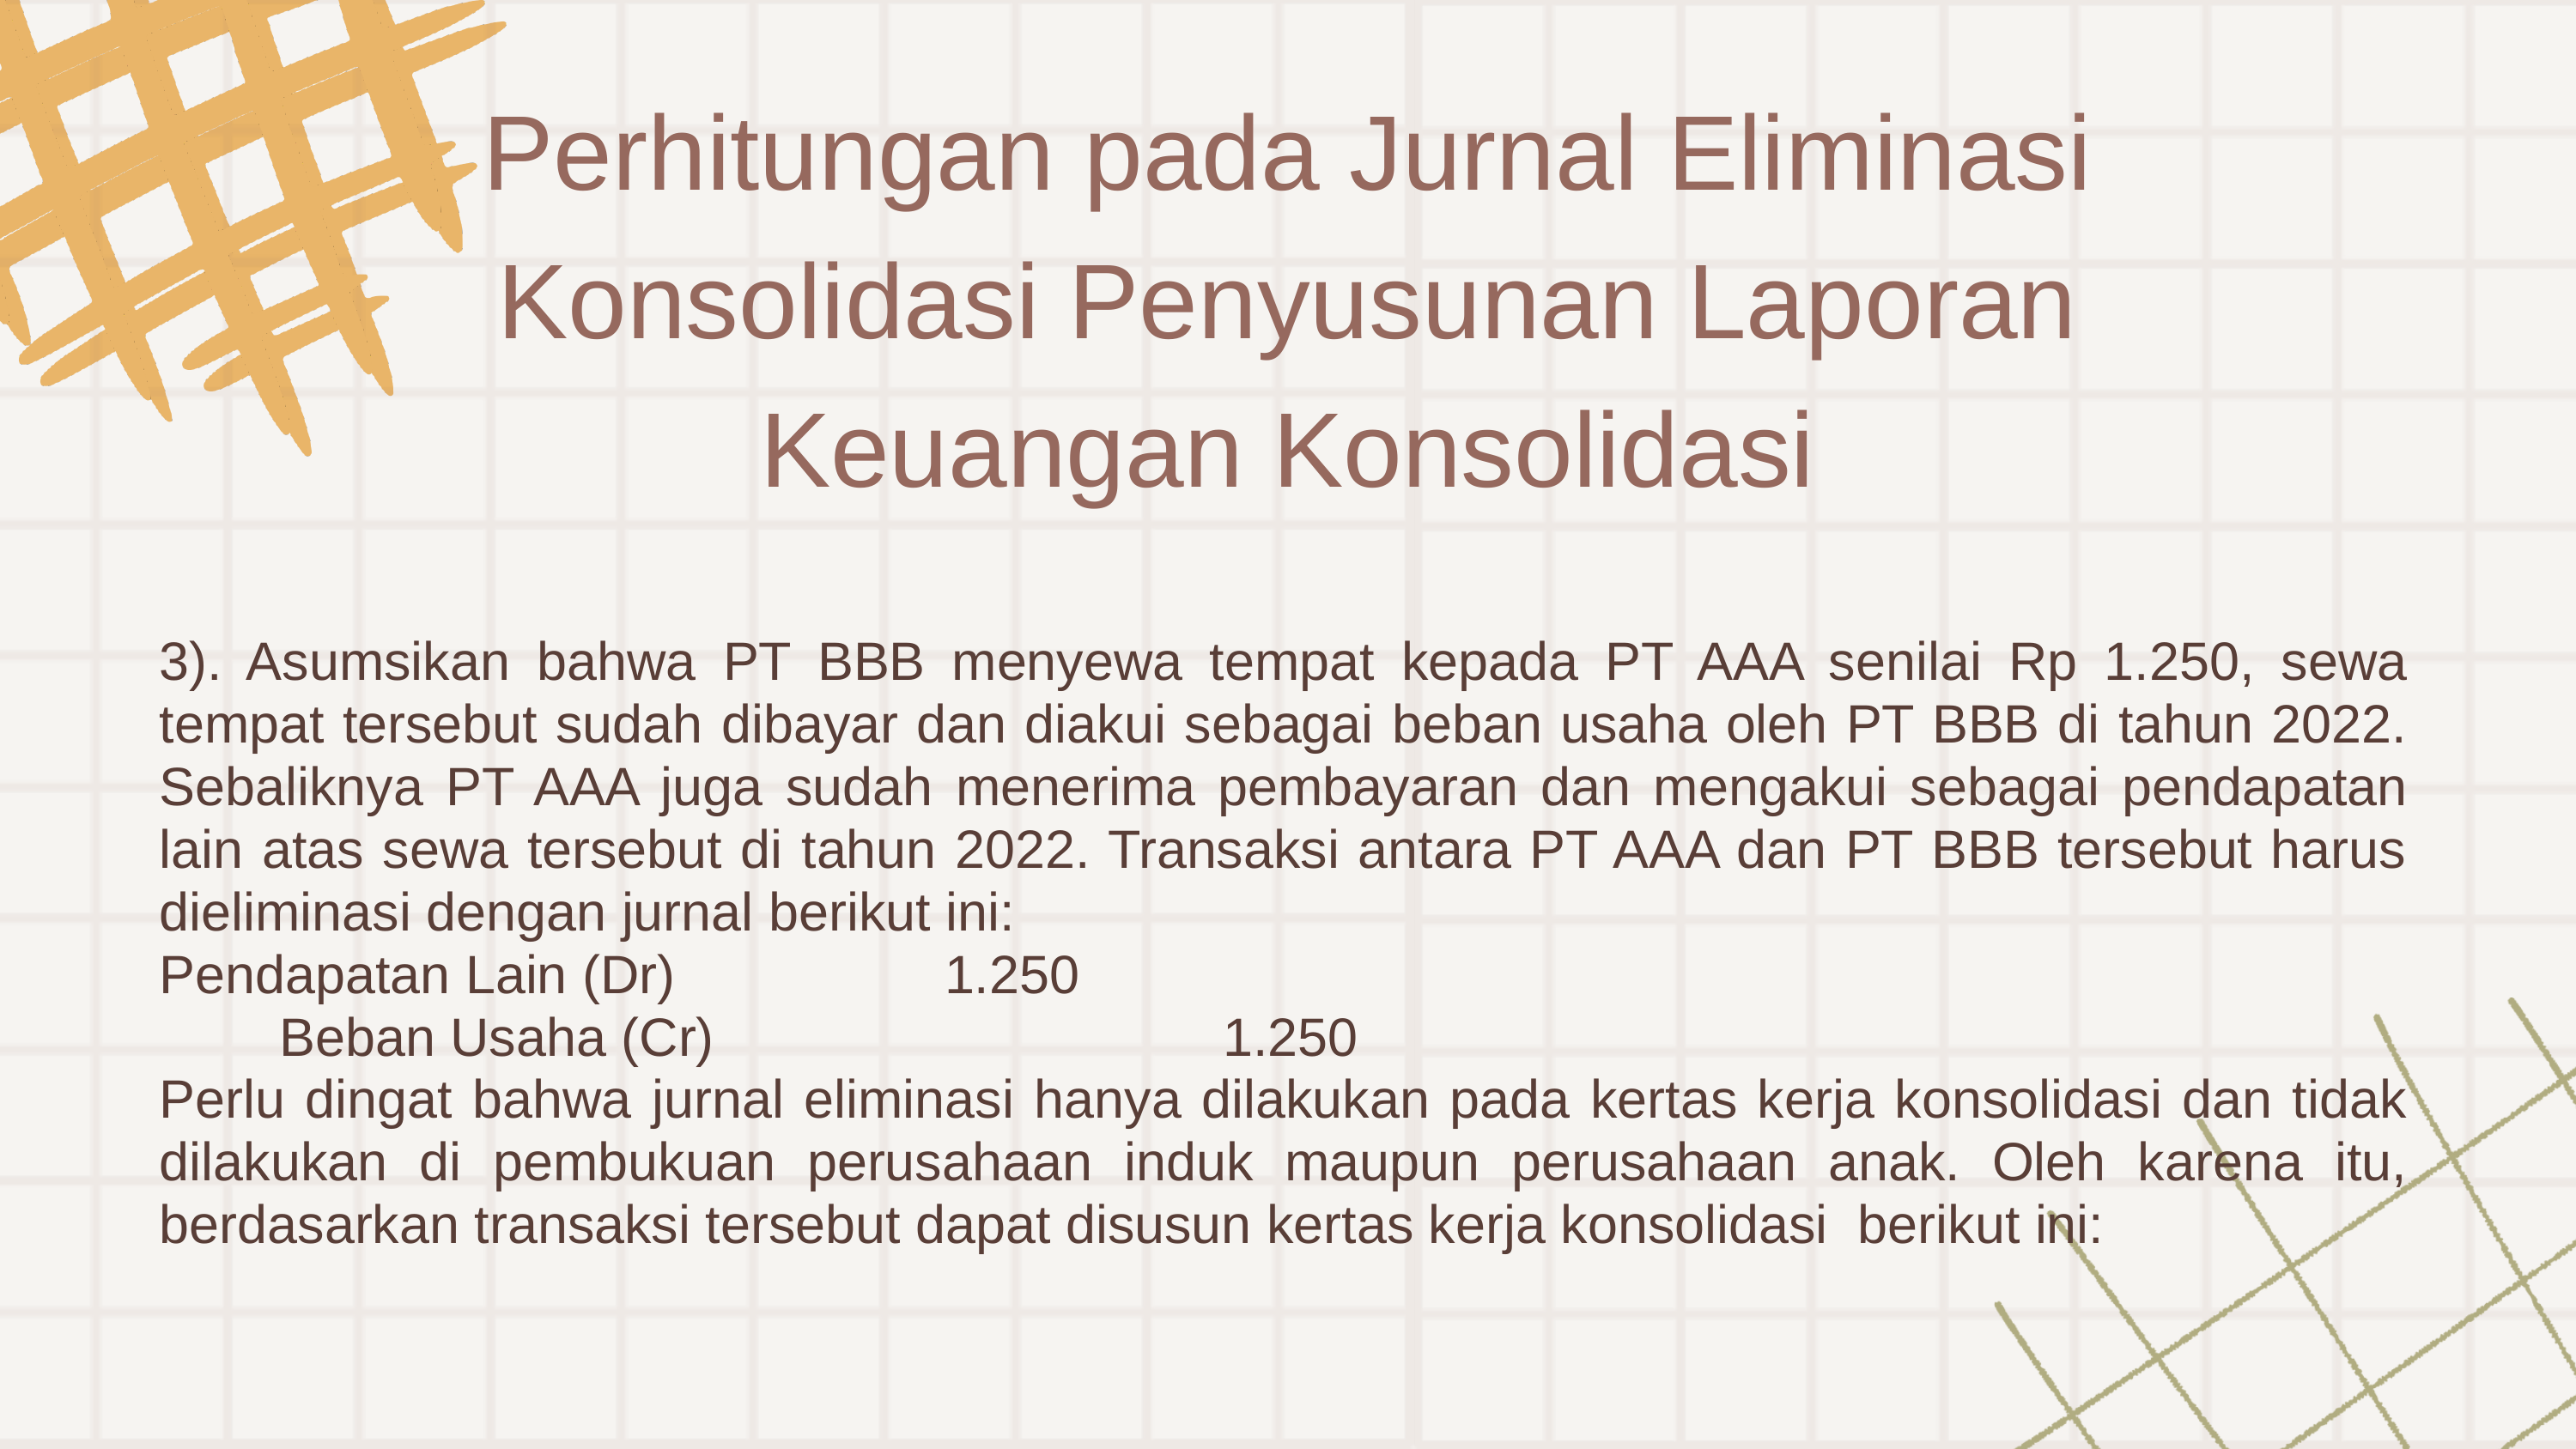

Perhitungan pada Jurnal Eliminasi Konsolidasi Penyusunan Laporan Keuangan Konsolidasi
3). Asumsikan bahwa PT BBB menyewa tempat kepada PT AAA senilai Rp 1.250, sewa tempat tersebut sudah dibayar dan diakui sebagai beban usaha oleh PT BBB di tahun 2022. Sebaliknya PT AAA juga sudah menerima pembayaran dan mengakui sebagai pendapatan lain atas sewa tersebut di tahun 2022. Transaksi antara PT AAA dan PT BBB tersebut harus dieliminasi dengan jurnal berikut ini:
Pendapatan Lain (Dr)                  1.250
        Beban Usaha (Cr)                                  1.250
Perlu dingat bahwa jurnal eliminasi hanya dilakukan pada kertas kerja konsolidasi dan tidak dilakukan di pembukuan perusahaan induk maupun perusahaan anak. Oleh karena itu, berdasarkan transaksi tersebut dapat disusun kertas kerja konsolidasi  berikut ini: